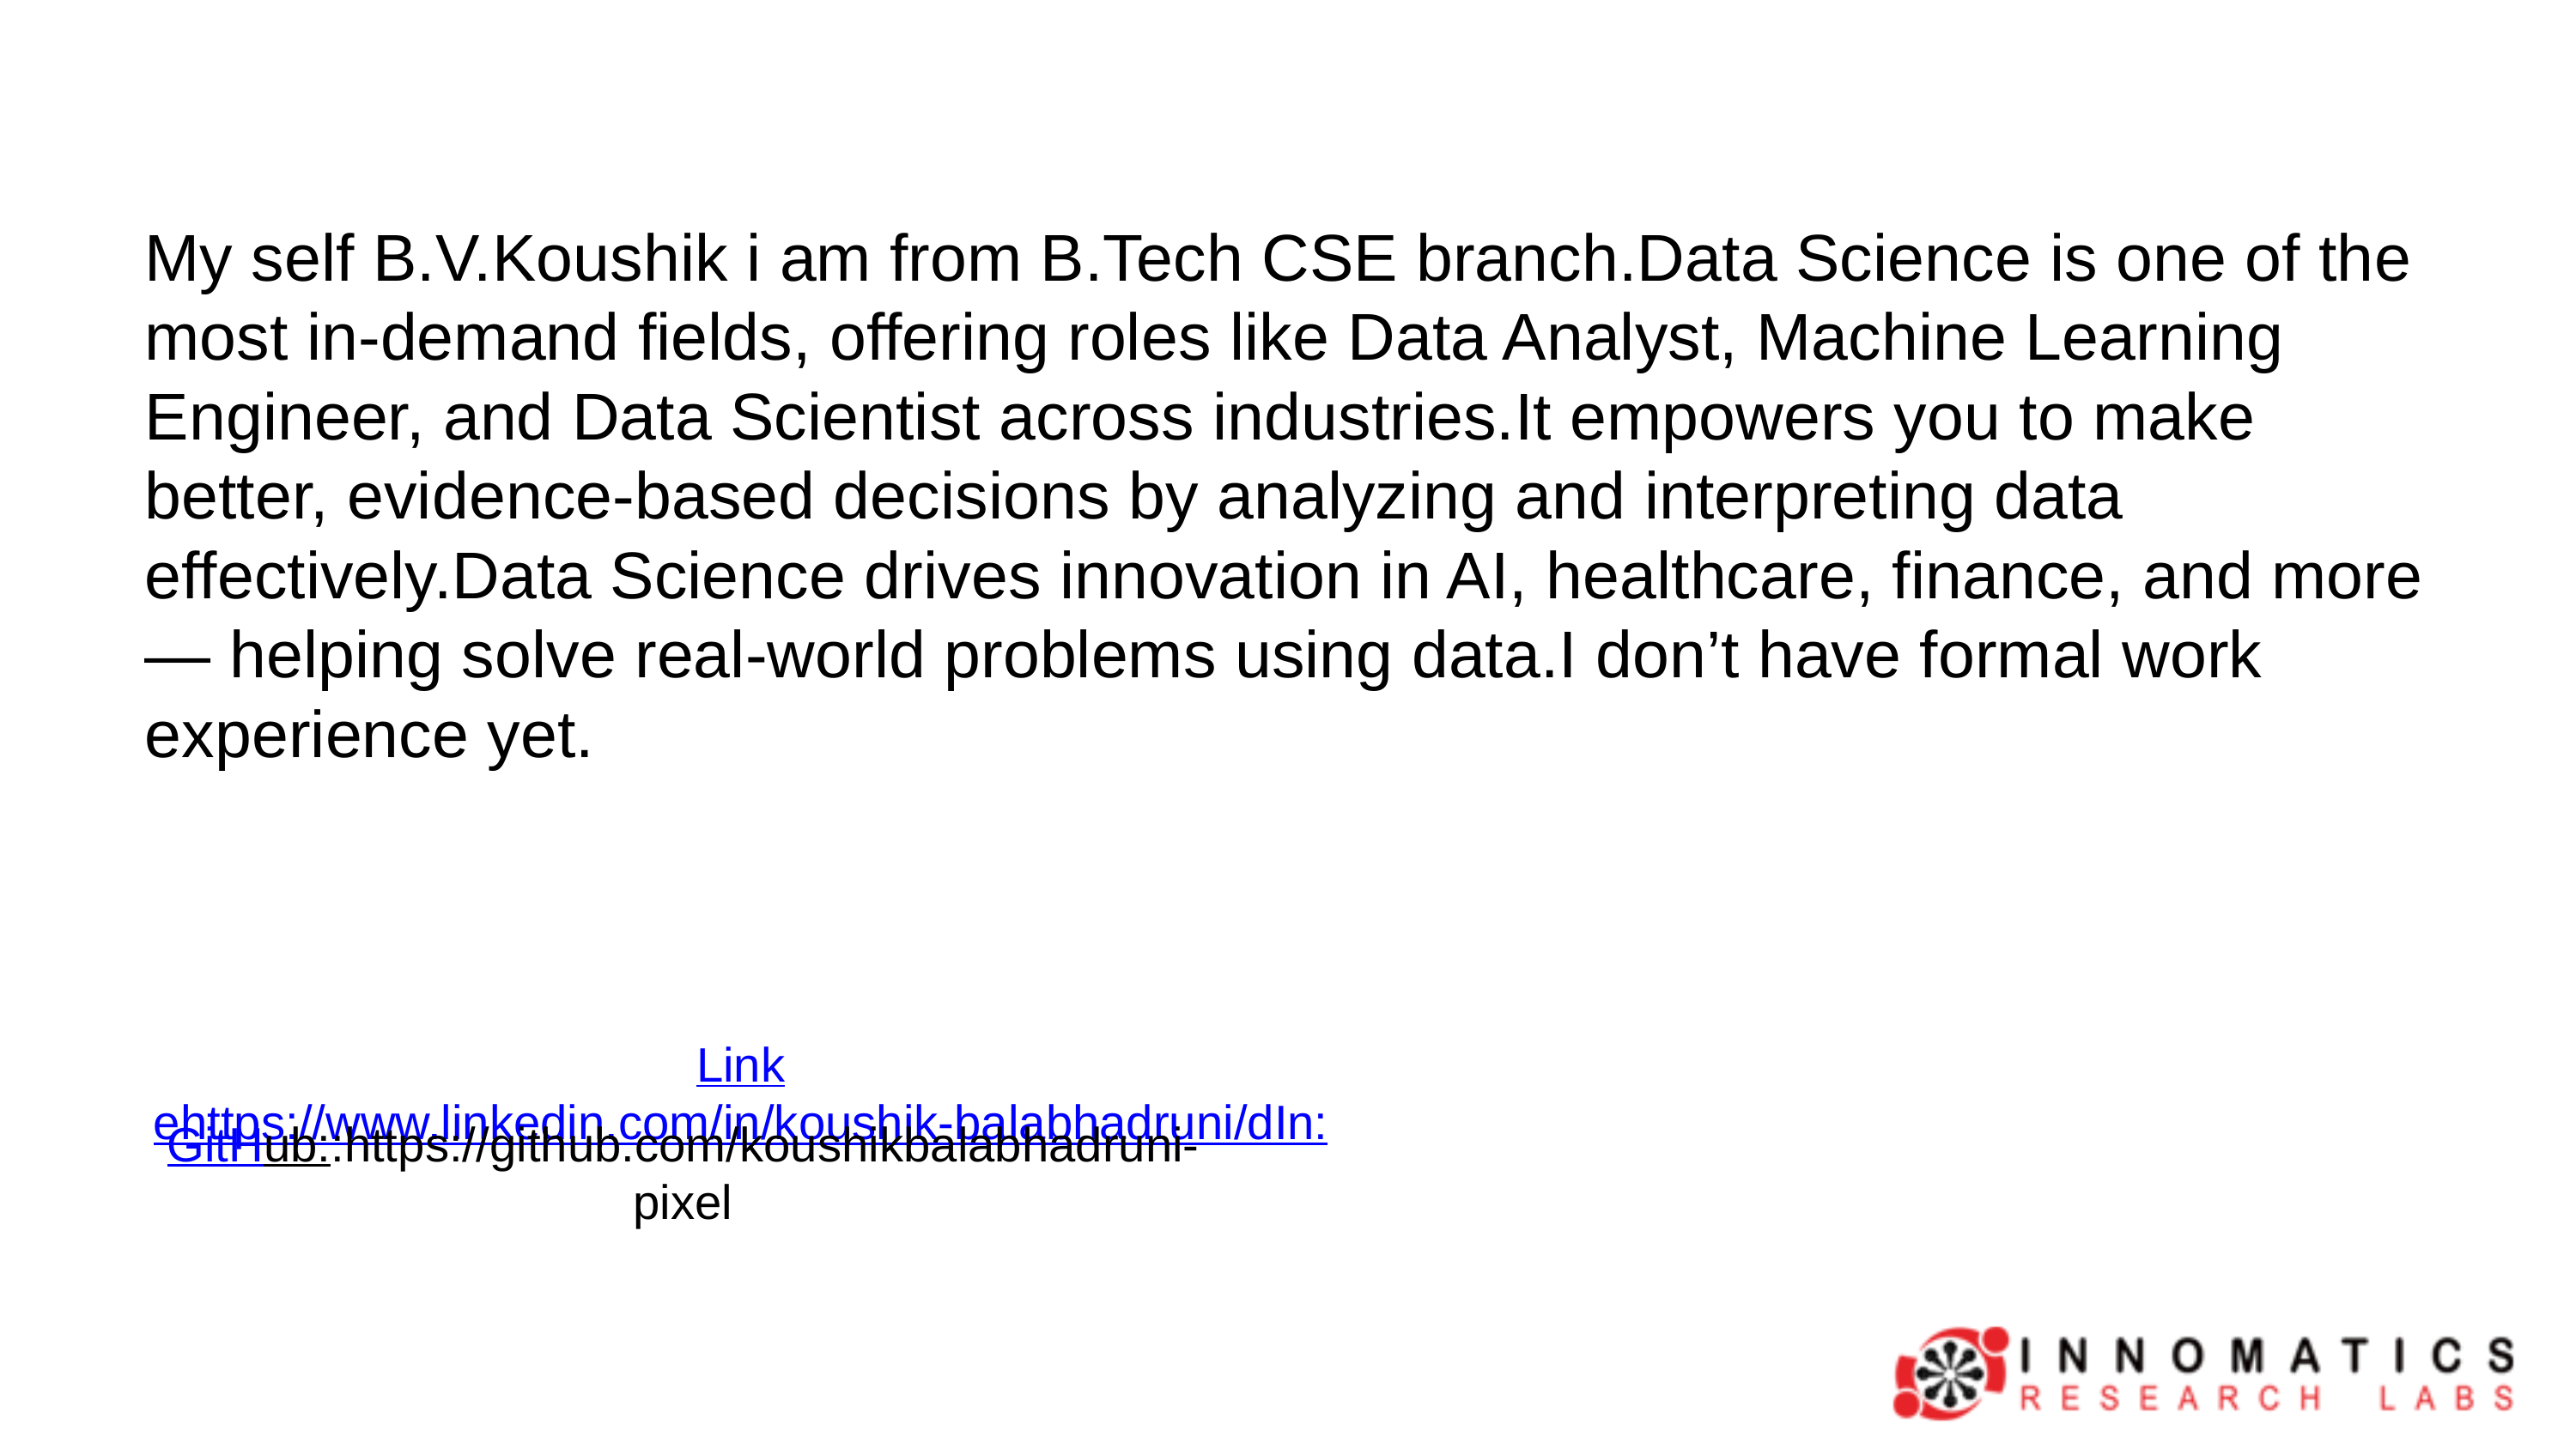

My self B.V.Koushik i am from B.Tech CSE branch.Data Science is one of the most in-demand fields, offering roles like Data Analyst, Machine Learning Engineer, and Data Scientist across industries.It empowers you to make better, evidence-based decisions by analyzing and interpreting data effectively.Data Science drives innovation in AI, healthcare, finance, and more — helping solve real-world problems using data.I don’t have formal work experience yet.
Linkehttps://www.linkedin.com/in/koushik-balabhadruni/dIn:
GitHub::https://github.com/koushikbalabhadruni-pixel